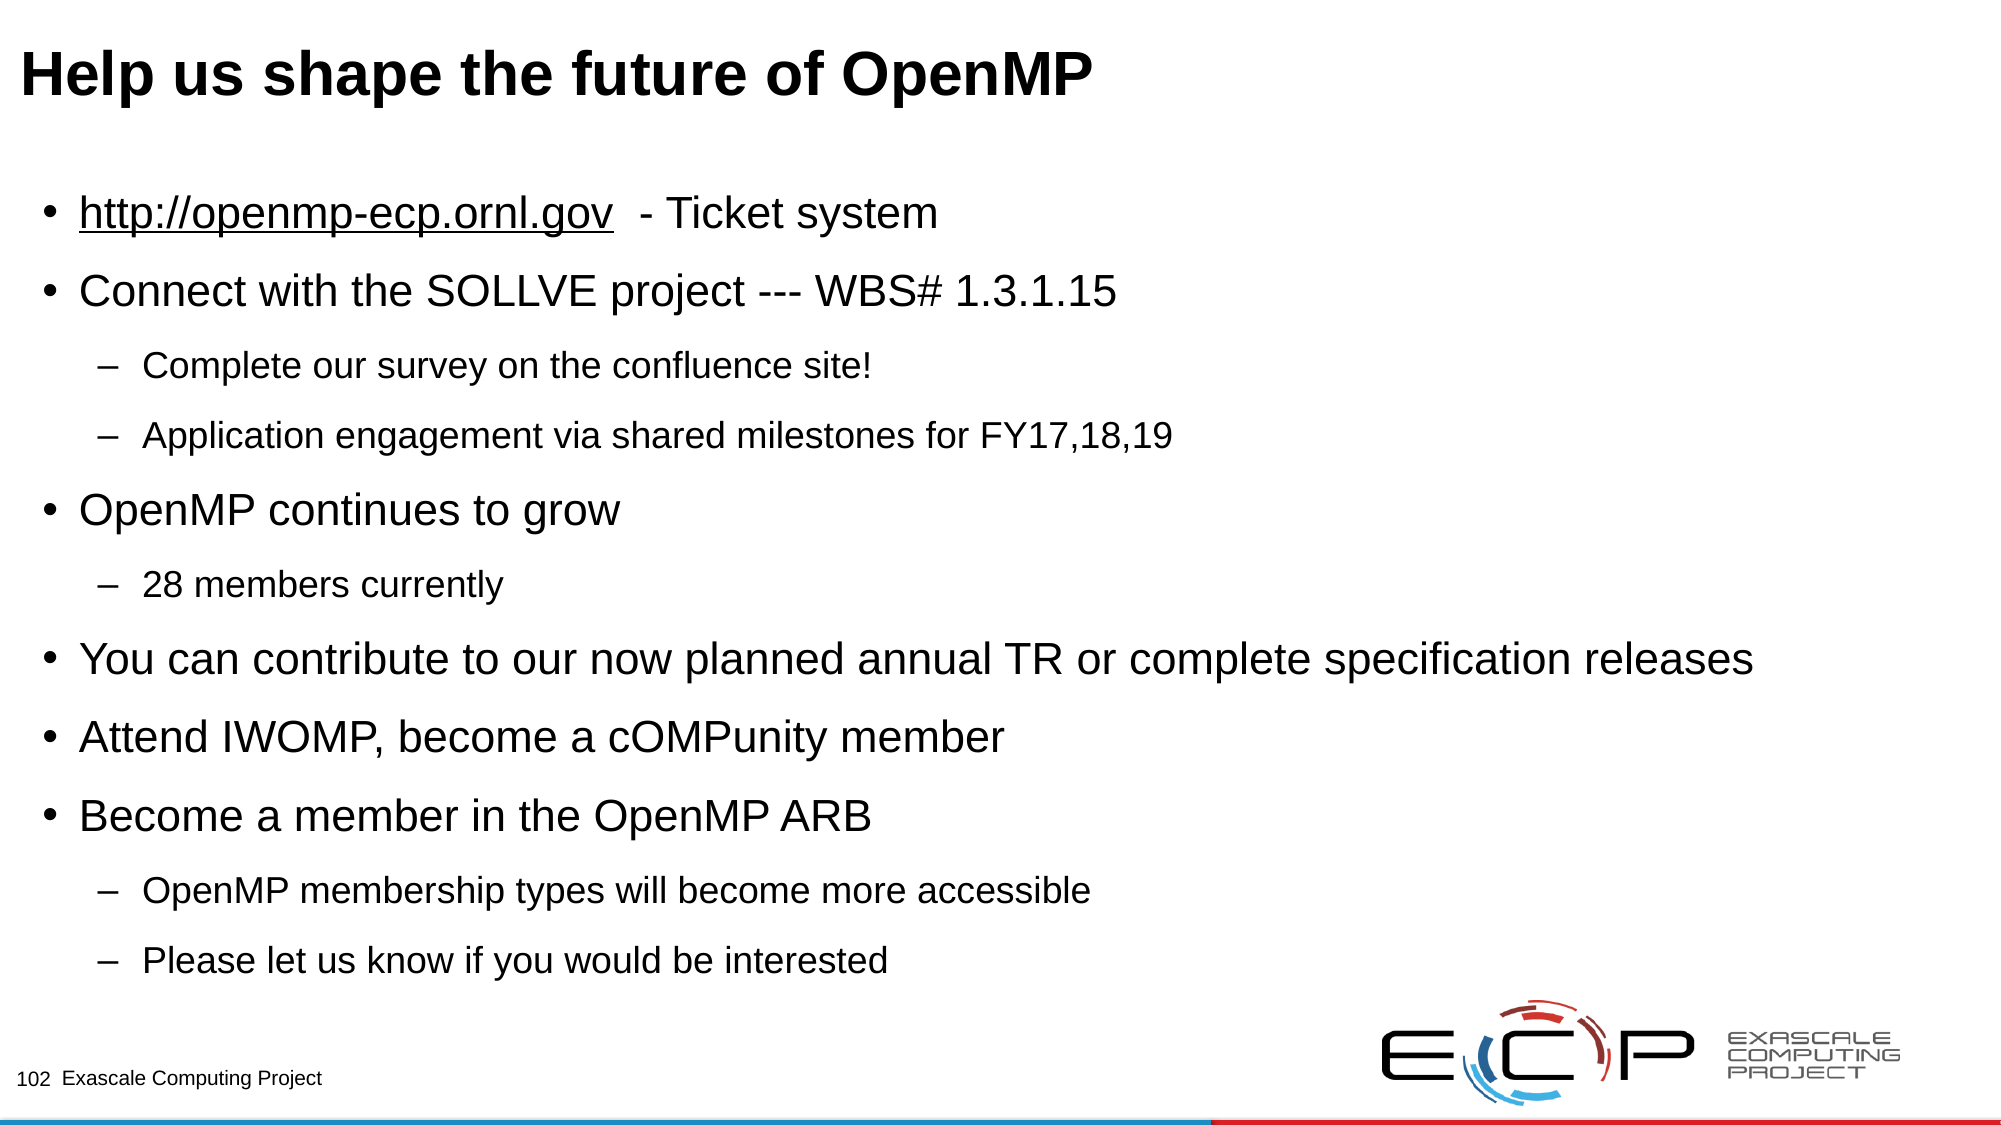

# Help us shape the future of OpenMP

http://openmp-ecp.ornl.gov  - Ticket system
Connect with the SOLLVE project --- WBS# 1.3.1.15
Complete our survey on the confluence site!
Application engagement via shared milestones for FY17,18,19
OpenMP continues to grow
28 members currently
You can contribute to our now planned annual TR or complete specification releases
Attend IWOMP, become a cOMPunity member
Become a member in the OpenMP ARB
OpenMP membership types will become more accessible
Please let us know if you would be interested